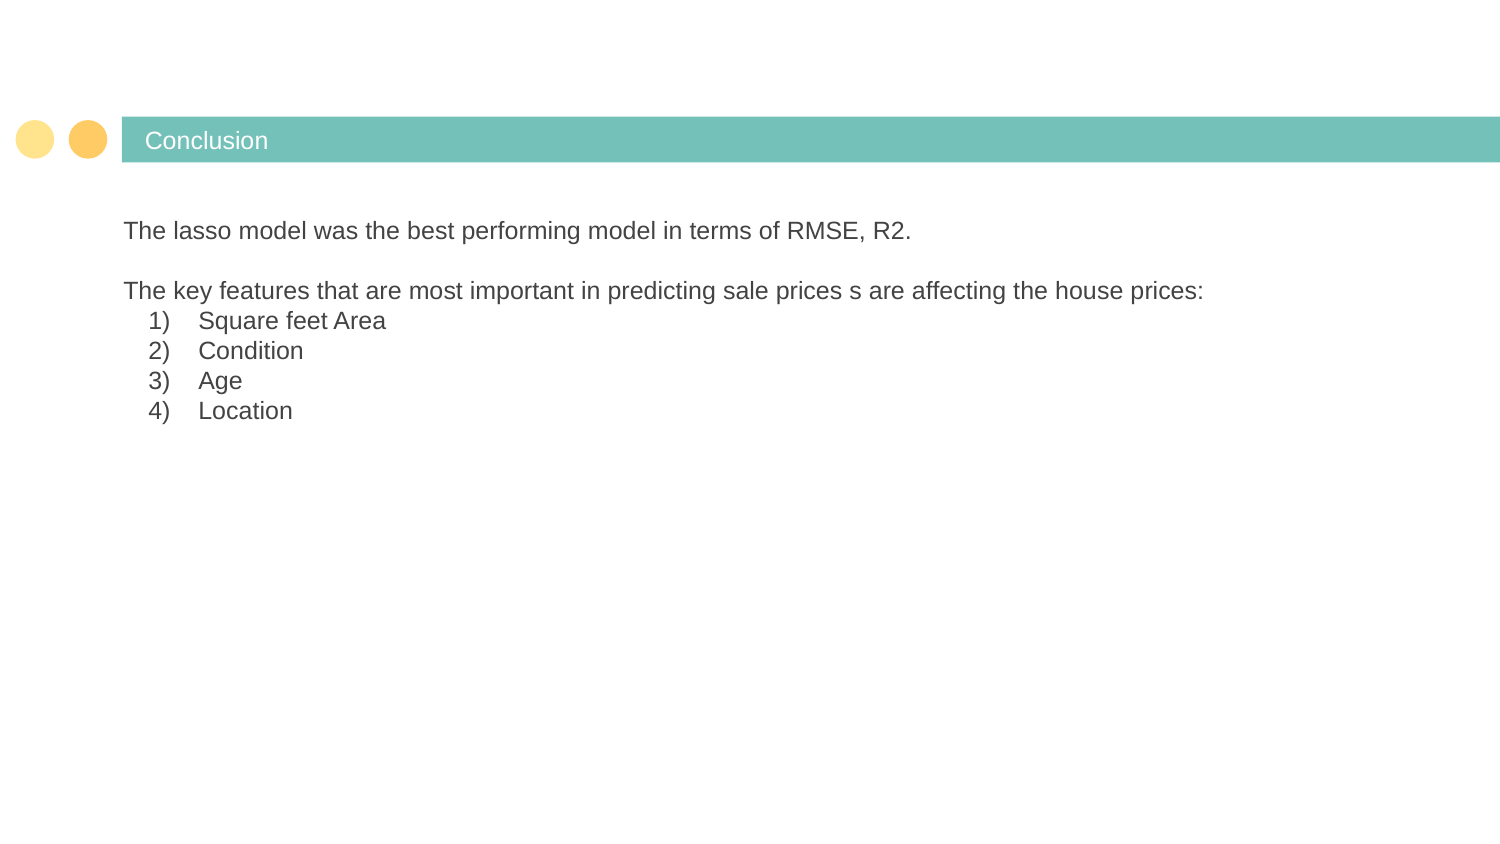

# Conclusion

The lasso model was the best performing model in terms of RMSE, R2.

The key features that are most important in predicting sale prices s are affecting the house prices:
Square feet Area
Condition
Age
Location